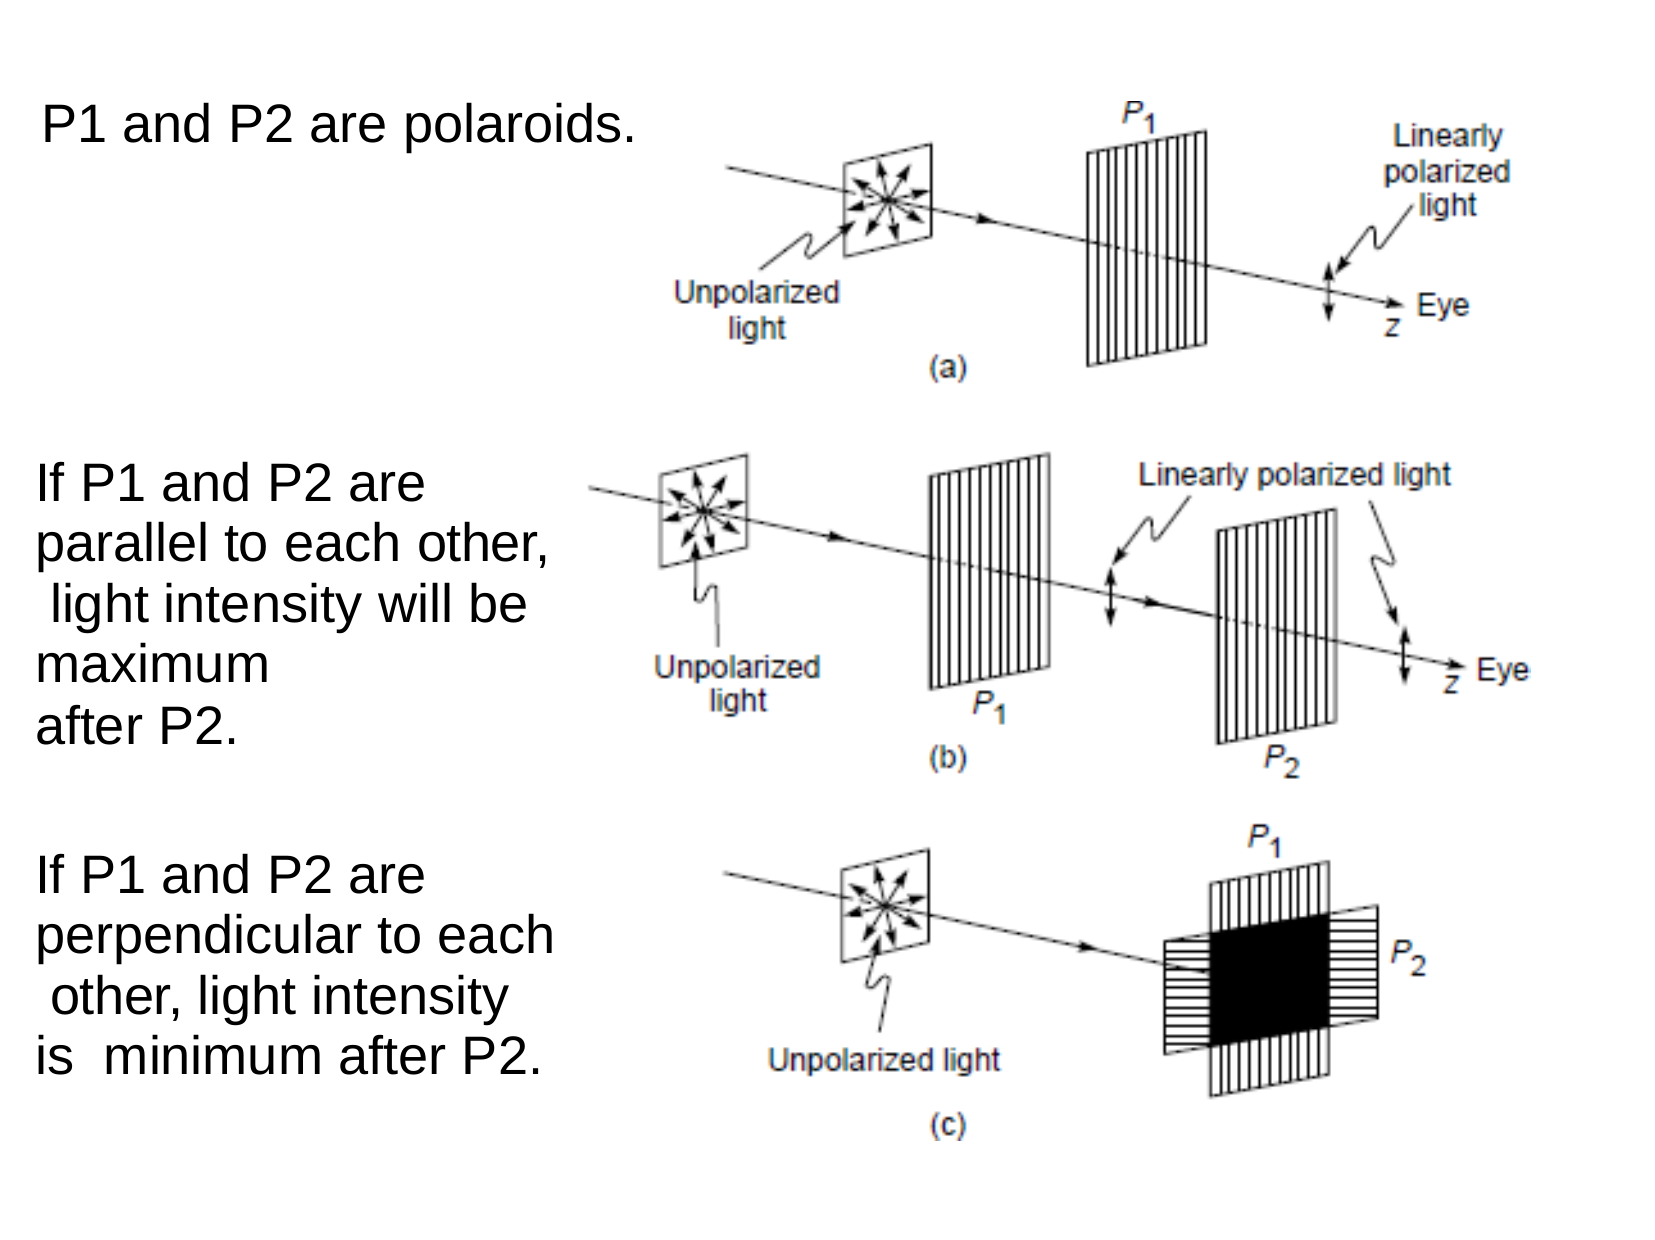

# P1 and P2 are polaroids.

If P1 and P2 are  parallel to each other,  light intensity will be  maximum
after P2.

If P1 and P2 are  perpendicular to each  other, light intensity is  minimum after P2.